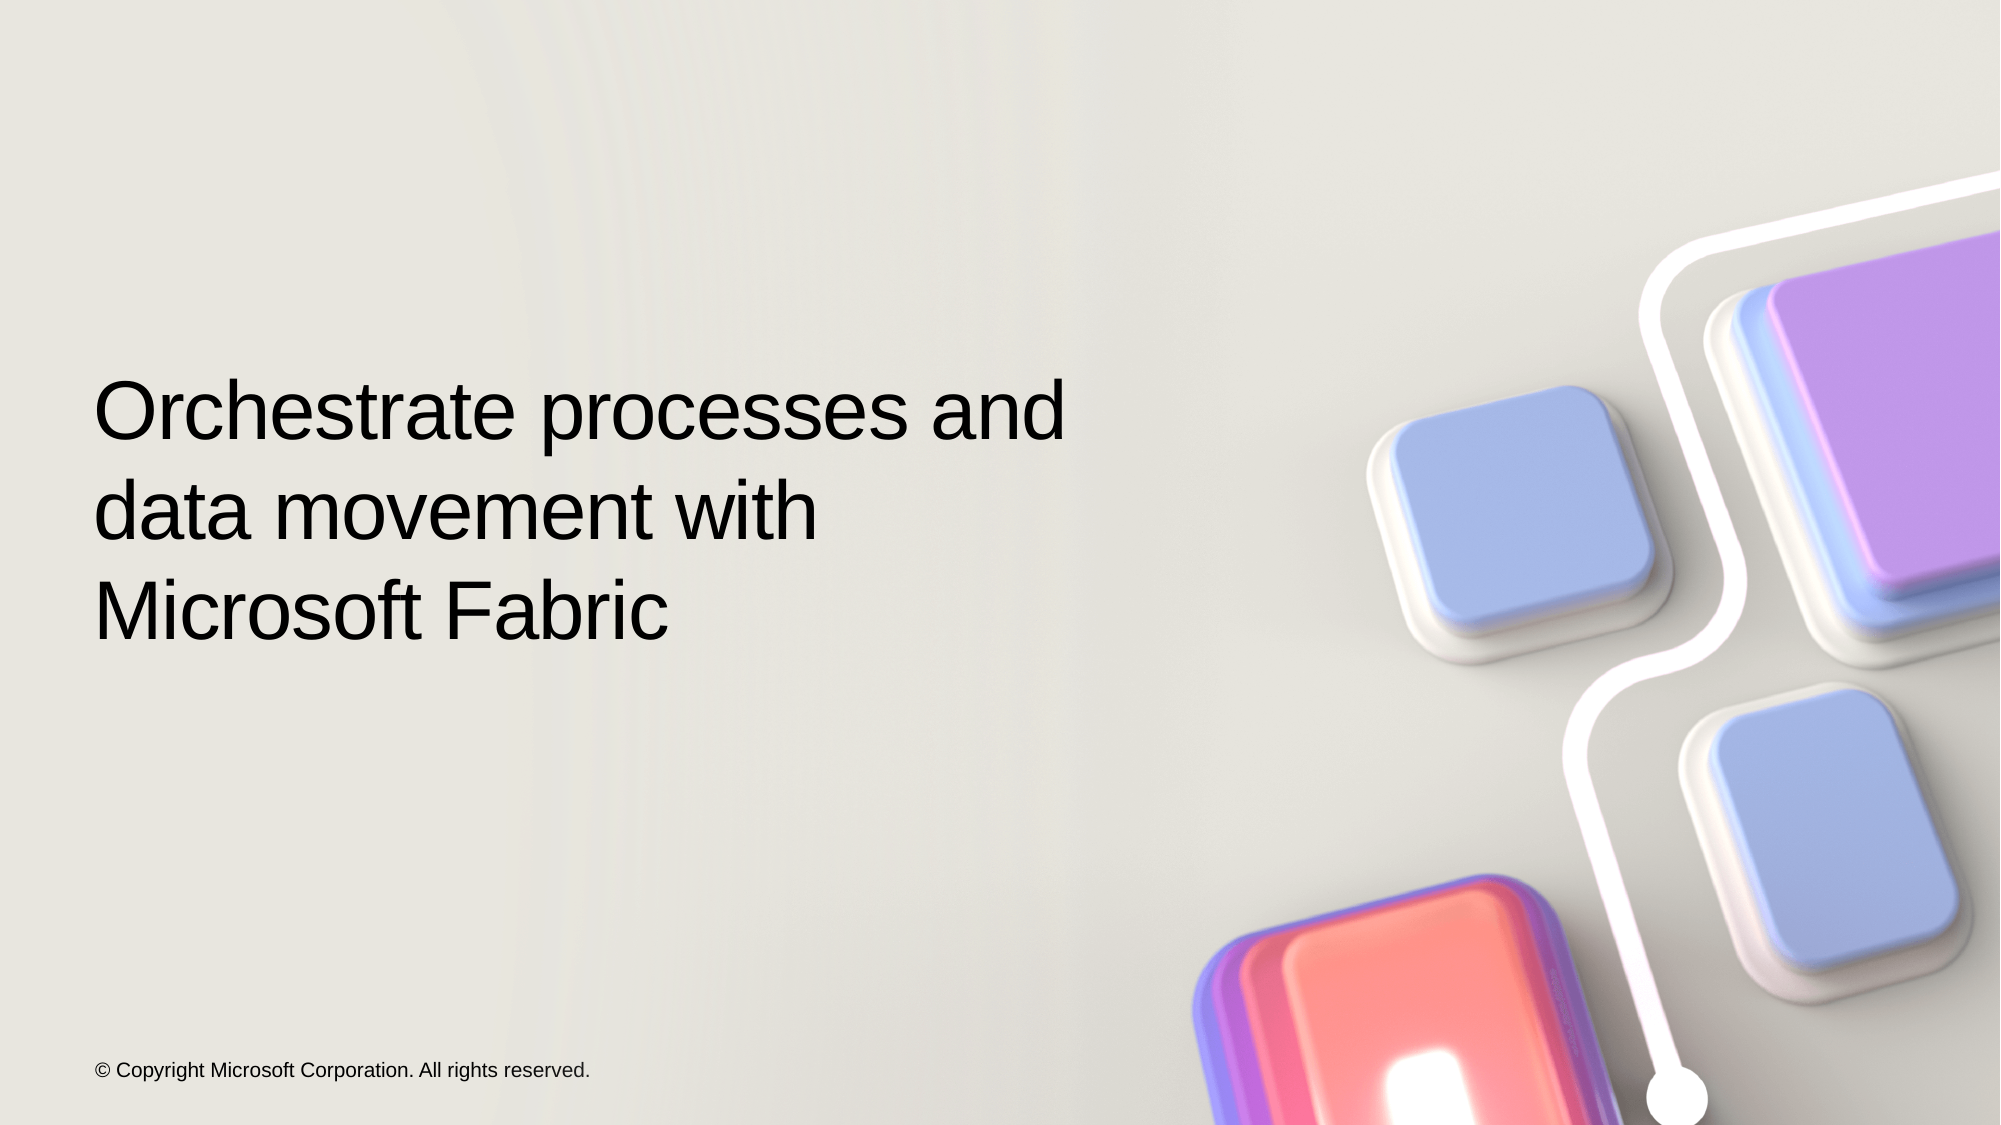

# Orchestrate processes and data movement with Microsoft Fabric